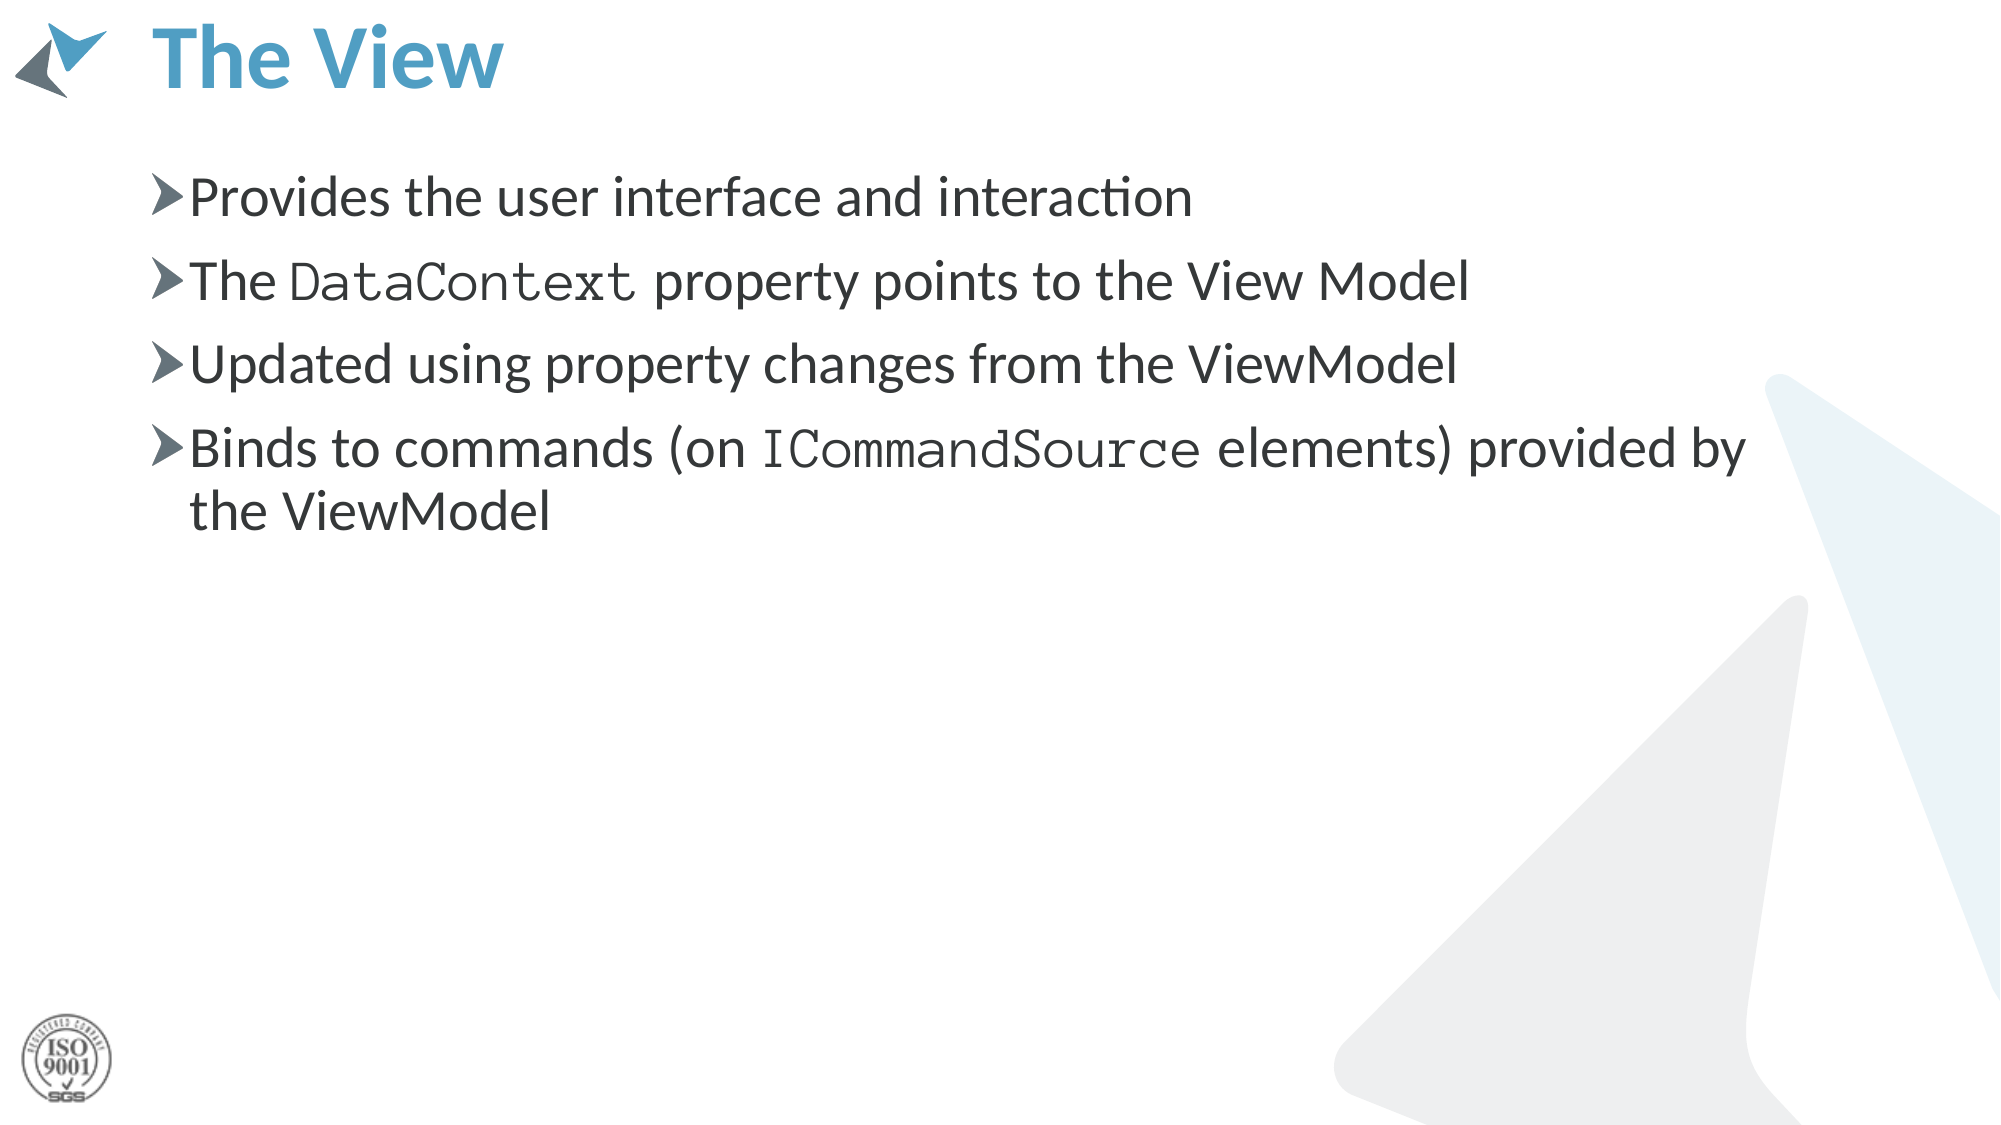

# The View
Provides the user interface and interaction
The DataContext property points to the View Model
Updated using property changes from the ViewModel
Binds to commands (on ICommandSource elements) provided by the ViewModel